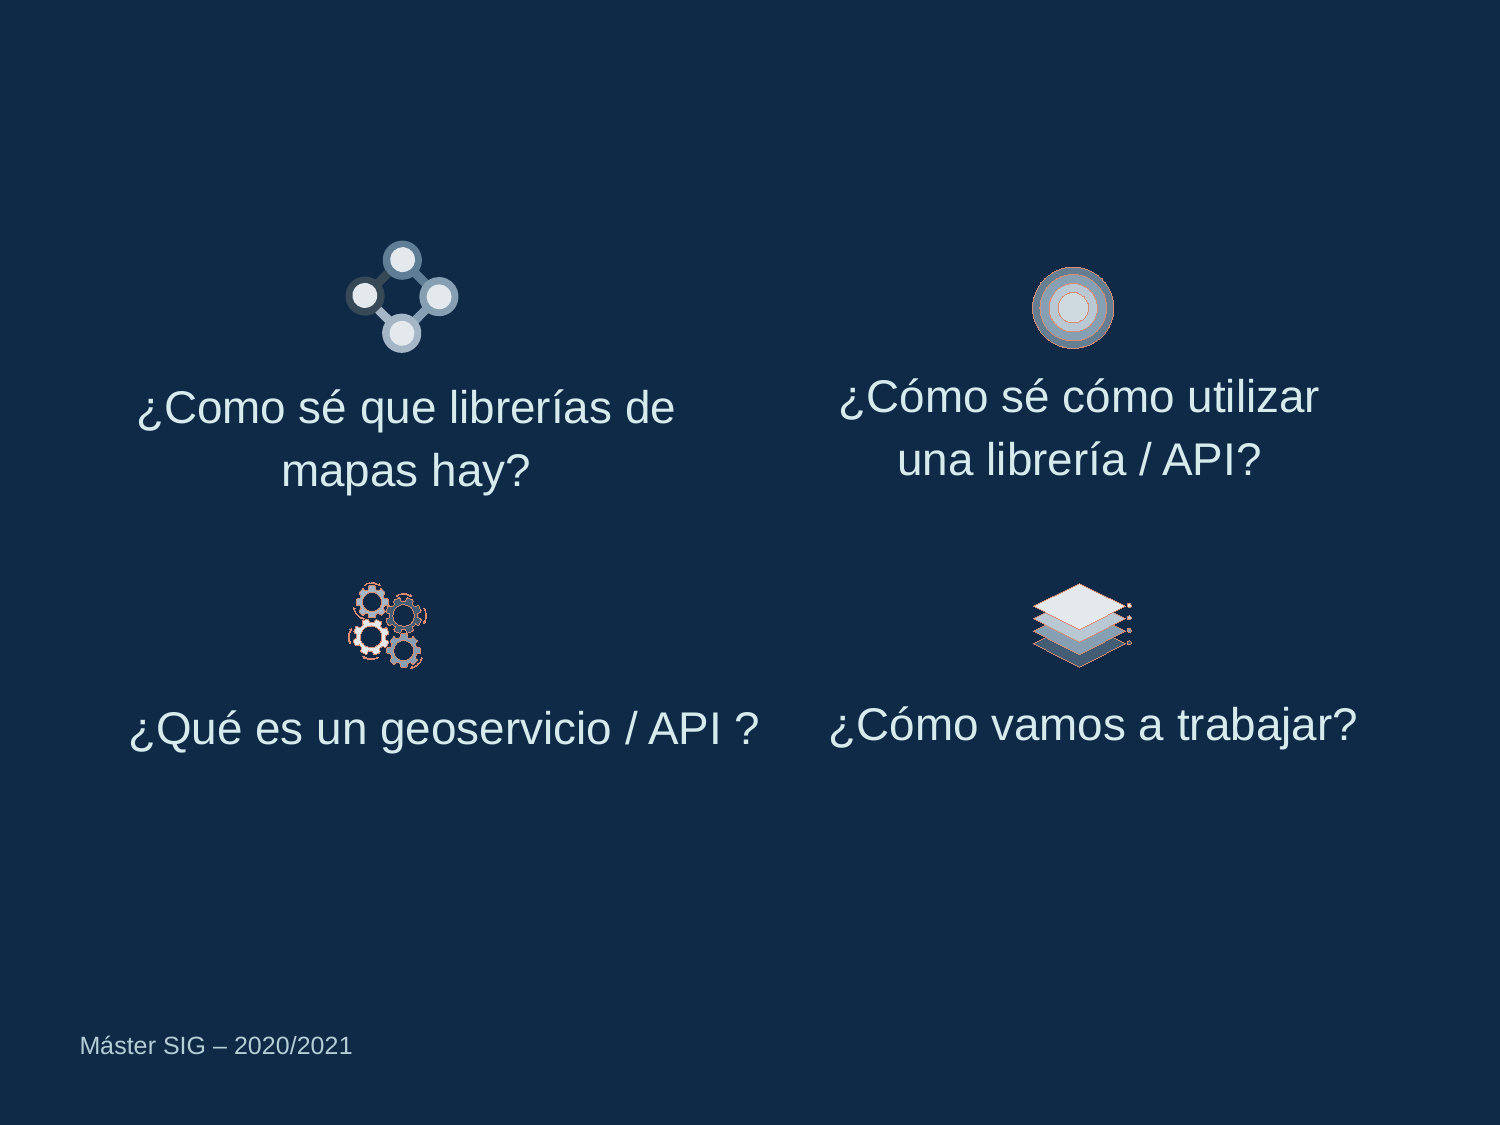

¿Cómo sé cómo utilizar una librería / API?
¿Como sé que librerías de mapas hay?

¿Cómo vamos a trabajar?
¿Qué es un geoservicio / API ?
Máster SIG – 2020/2021